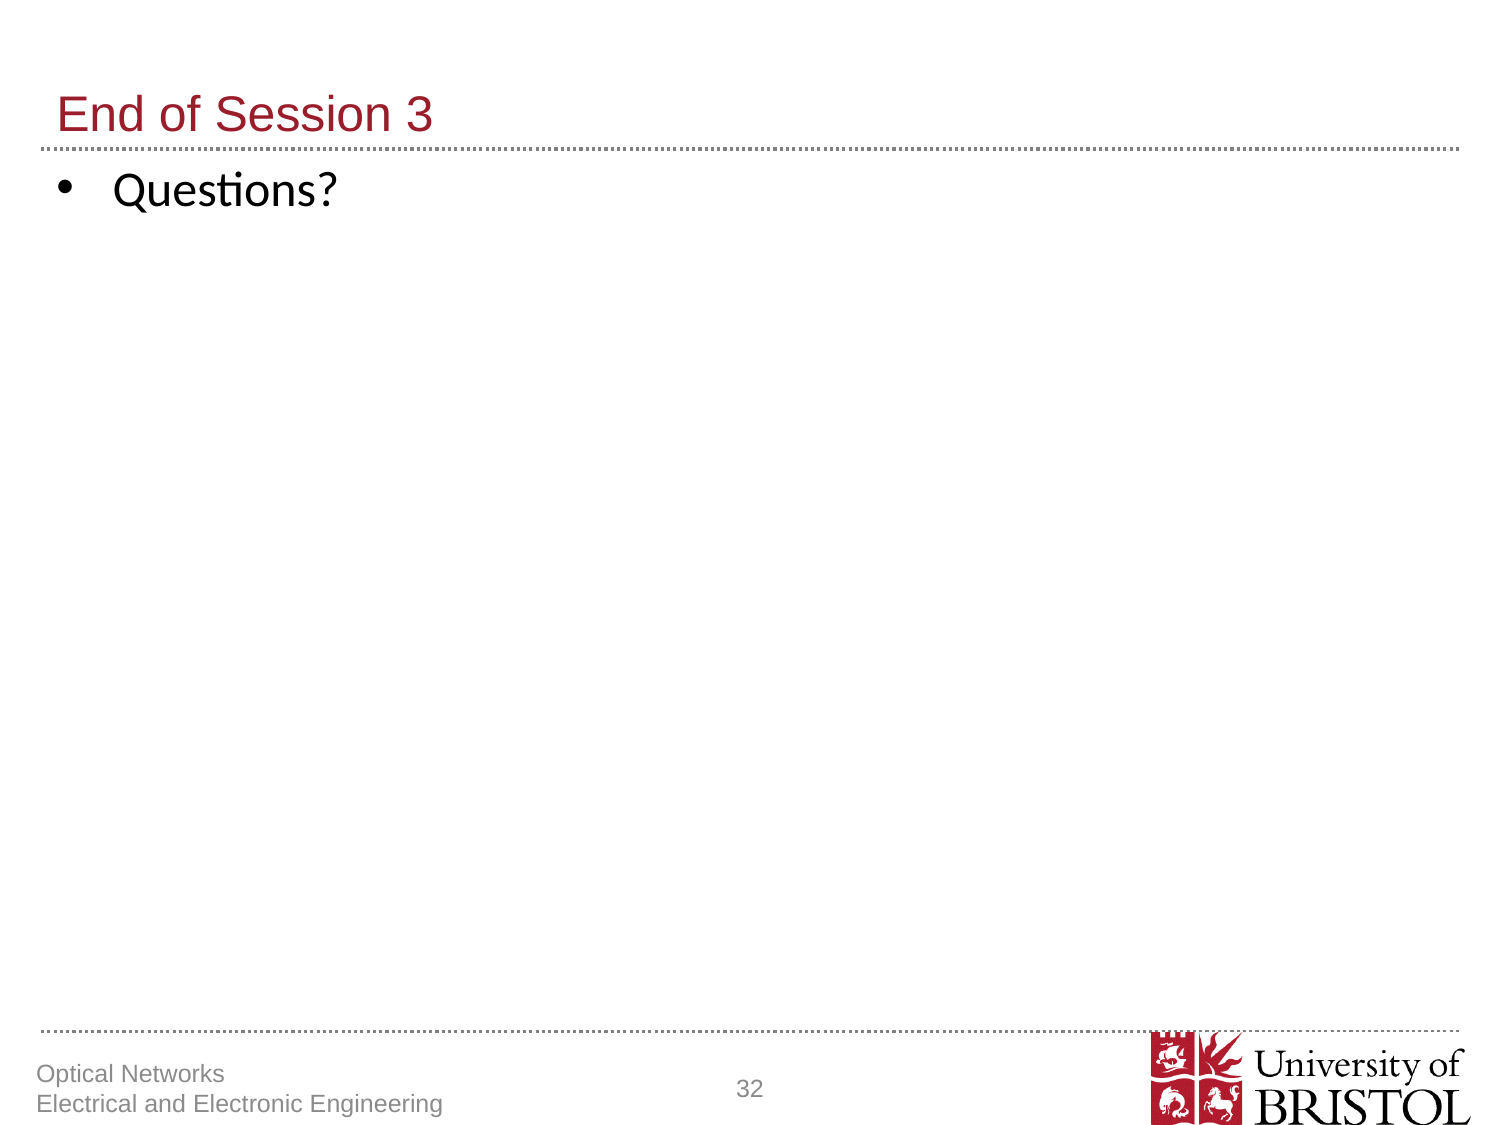

# End of Session 3
Questions?
Optical Networks                                                 Electrical and Electronic Engineering
32